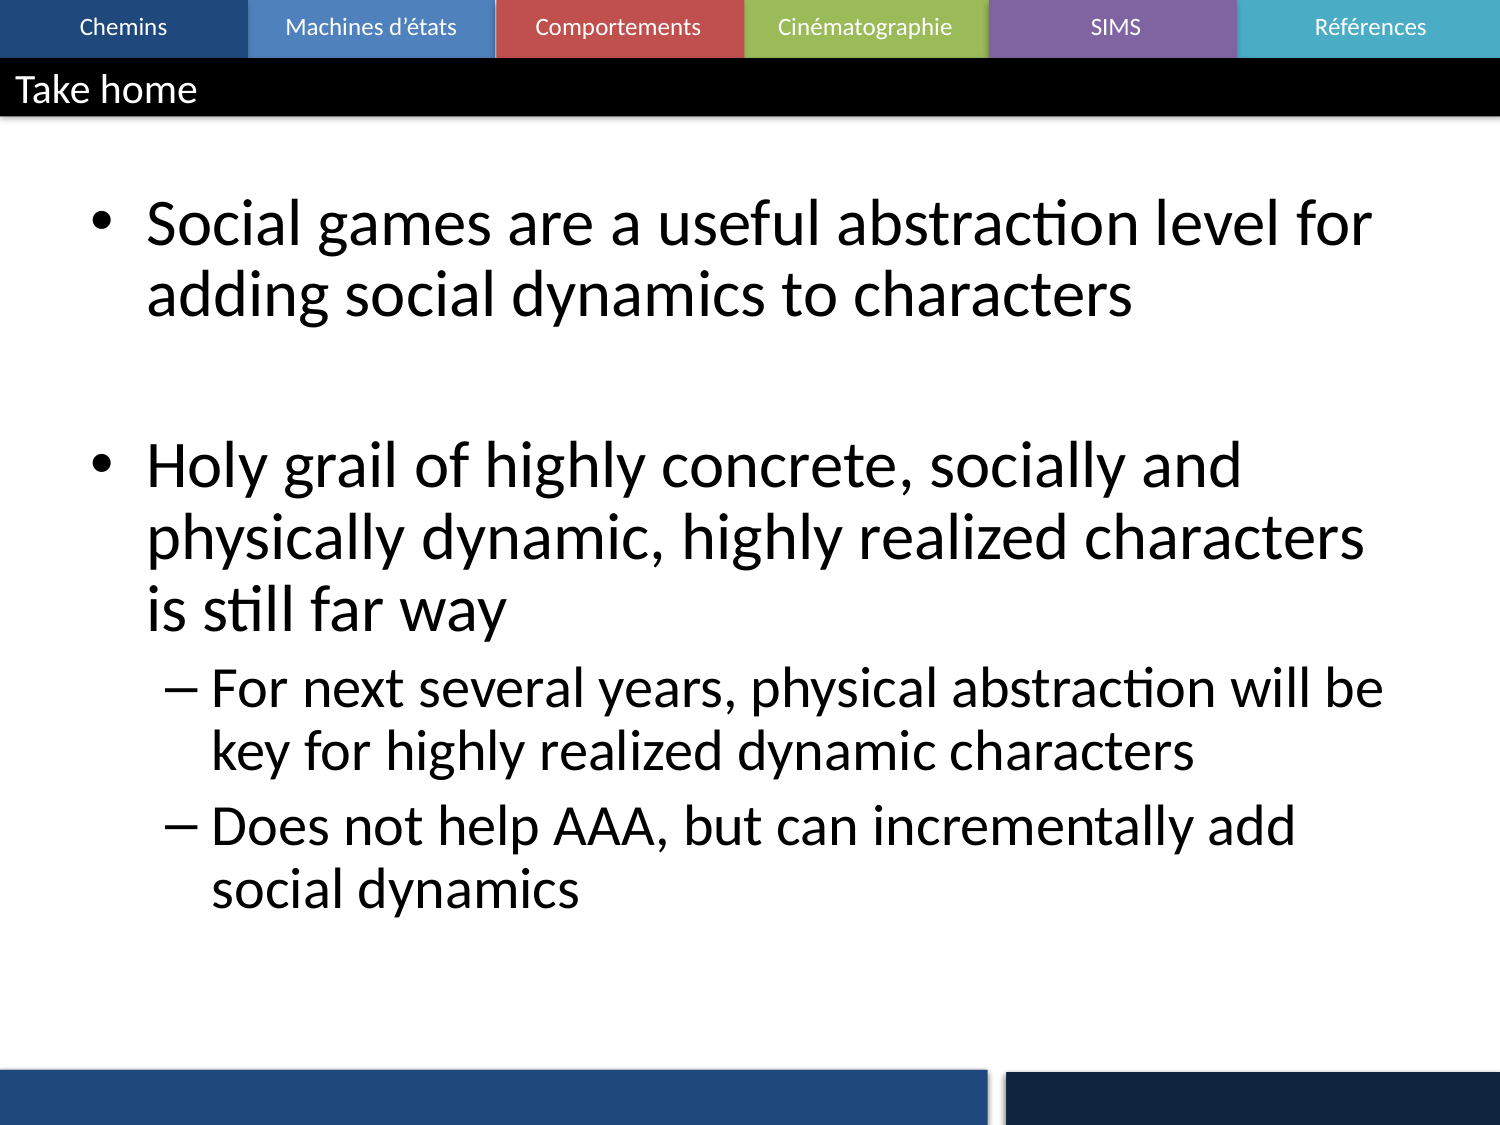

Take home
Social games are a useful abstraction level for adding social dynamics to characters

Holy grail of highly concrete, socially and physically dynamic, highly realized characters is still far way
For next several years, physical abstraction will be key for highly realized dynamic characters
Does not help AAA, but can incrementally add social dynamics